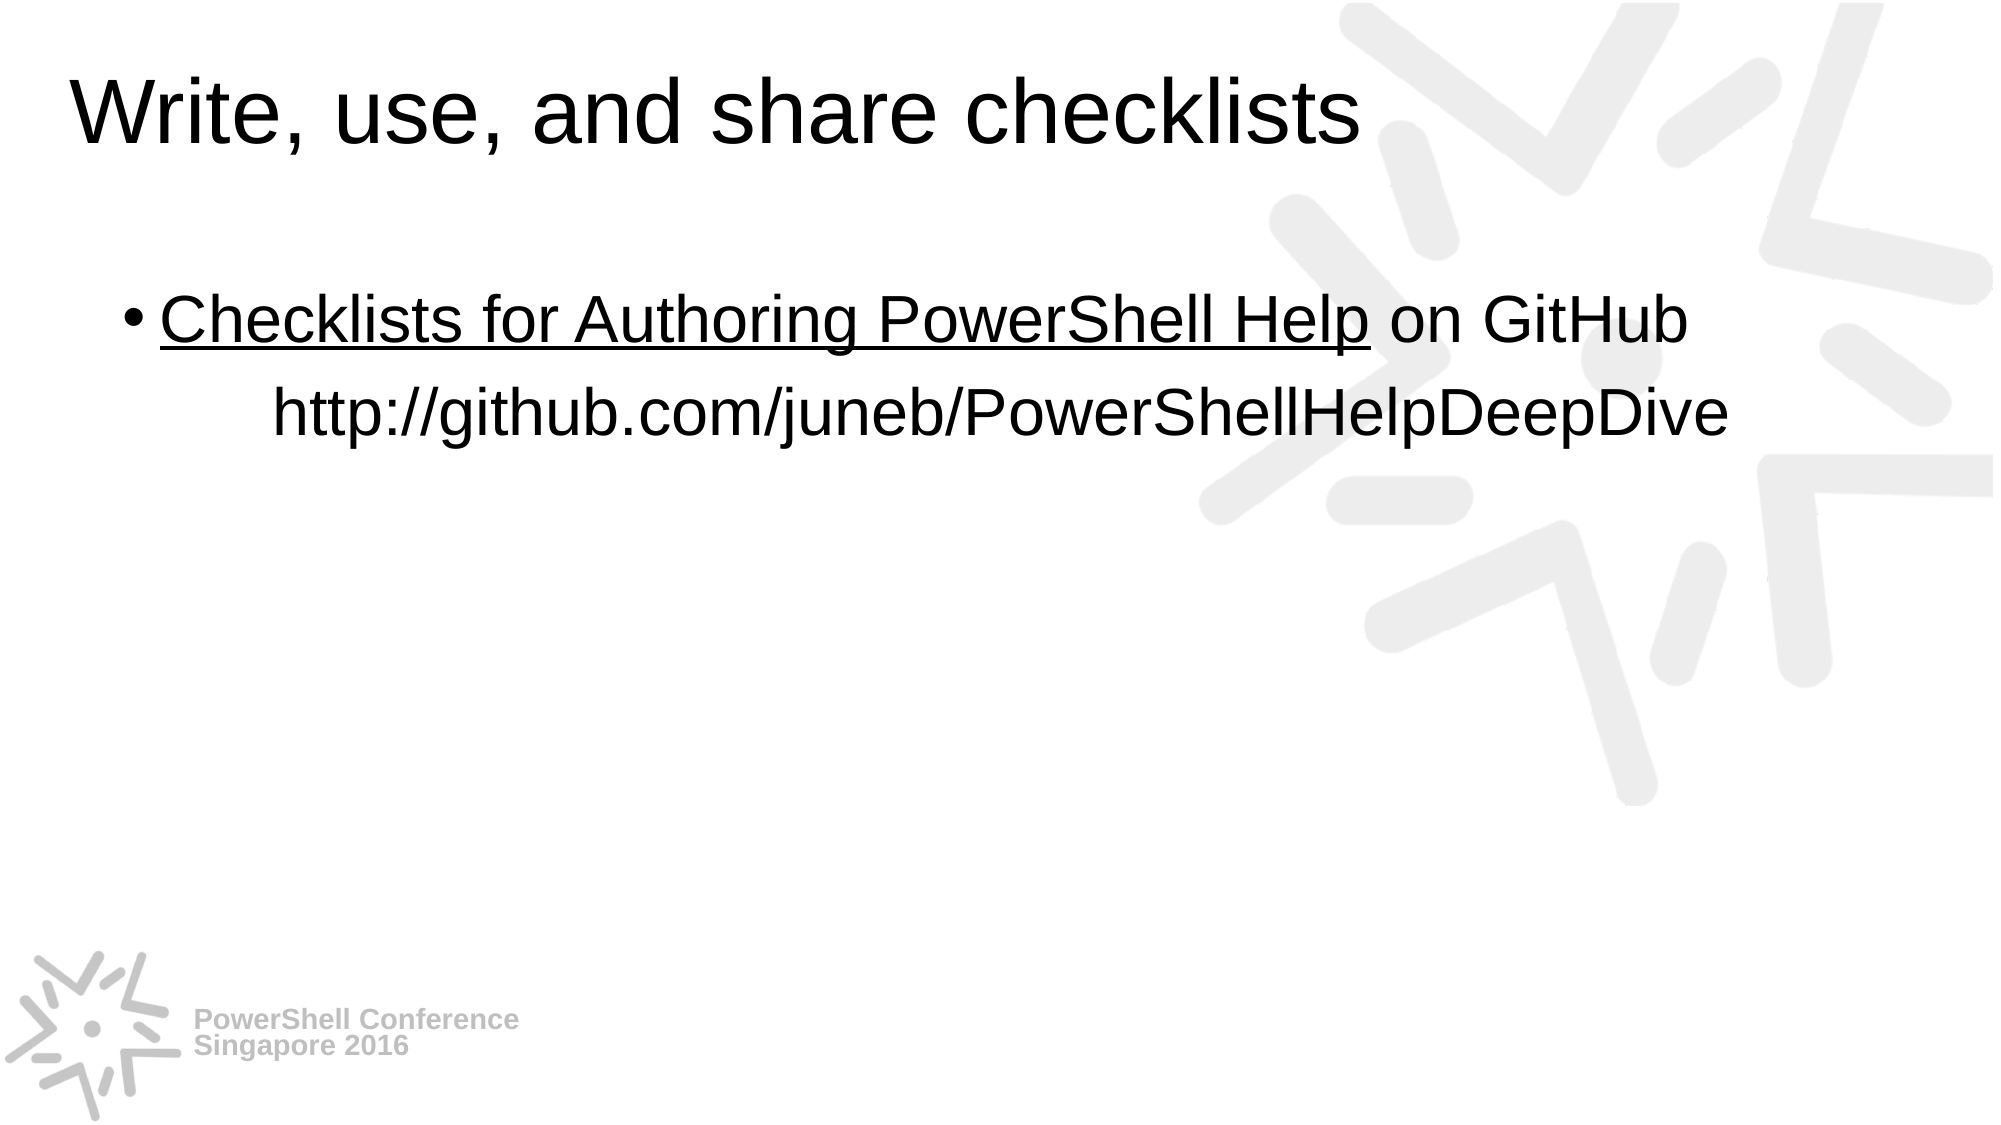

# Write, use, and share checklists
Checklists for Authoring PowerShell Help on GitHub
	http://github.com/juneb/PowerShellHelpDeepDive